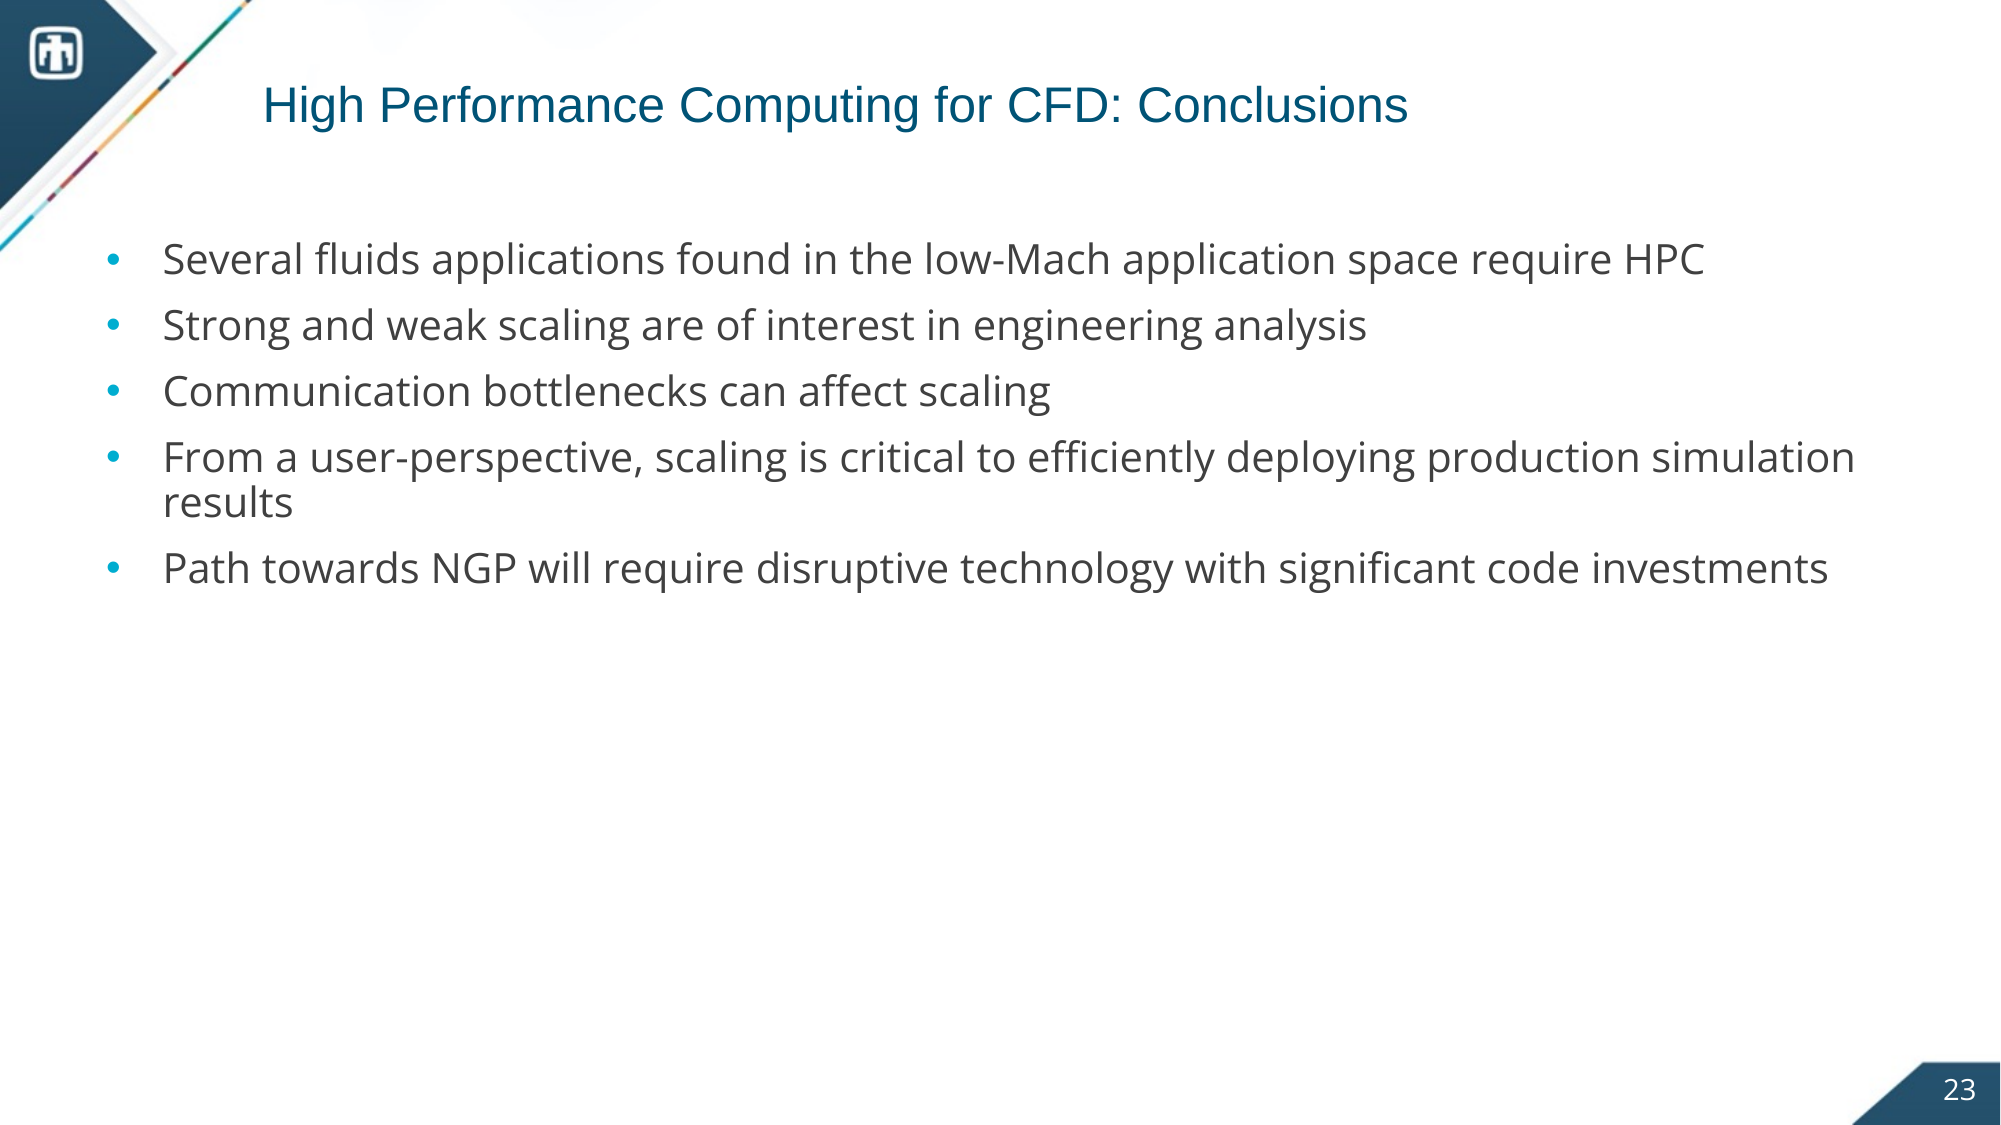

# High Performance Computing for CFD: Conclusions
Several fluids applications found in the low-Mach application space require HPC
Strong and weak scaling are of interest in engineering analysis
Communication bottlenecks can affect scaling
From a user-perspective, scaling is critical to efficiently deploying production simulation results
Path towards NGP will require disruptive technology with significant code investments

23